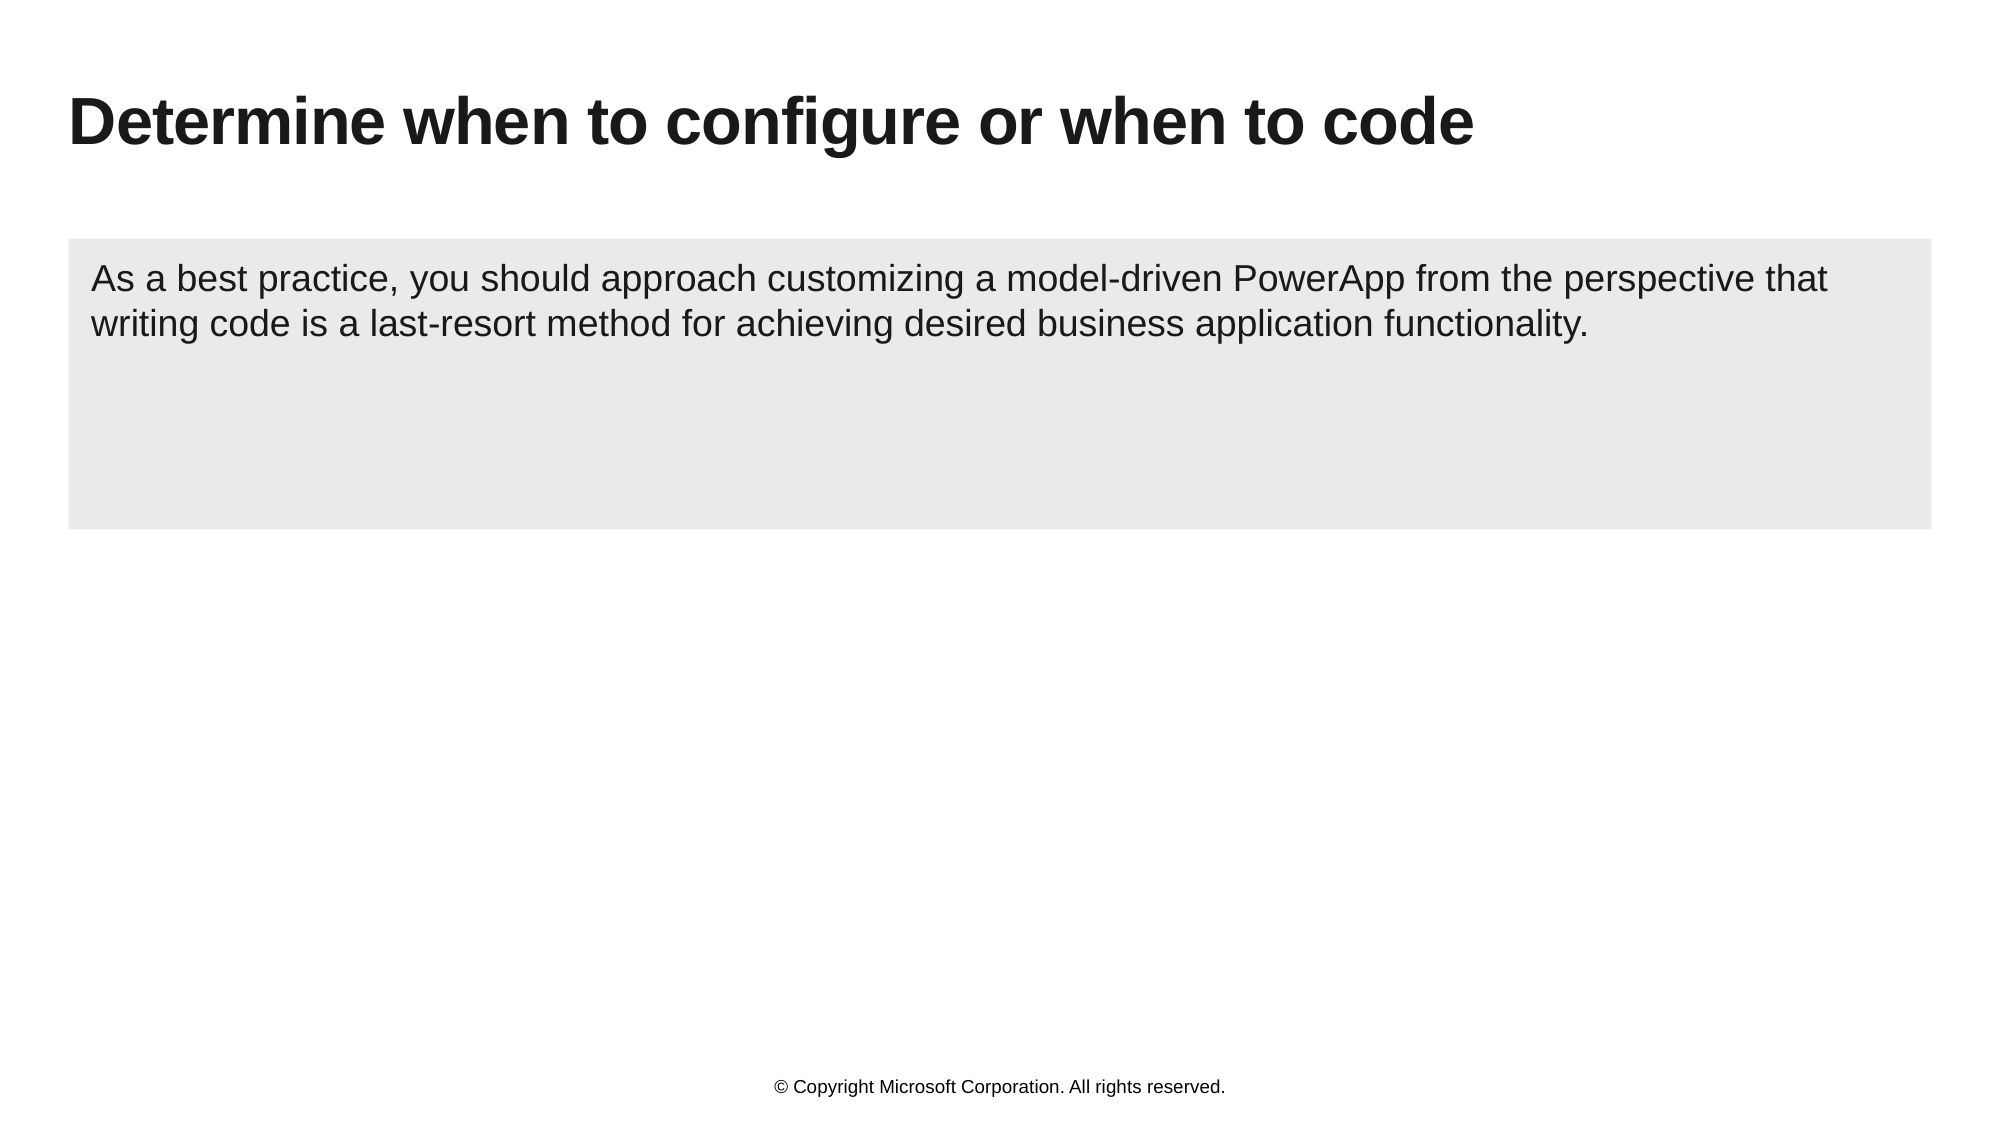

# Determine when to configure or when to code
As a best practice, you should approach customizing a model-driven PowerApp from the perspective that writing code is a last-resort method for achieving desired business application functionality.